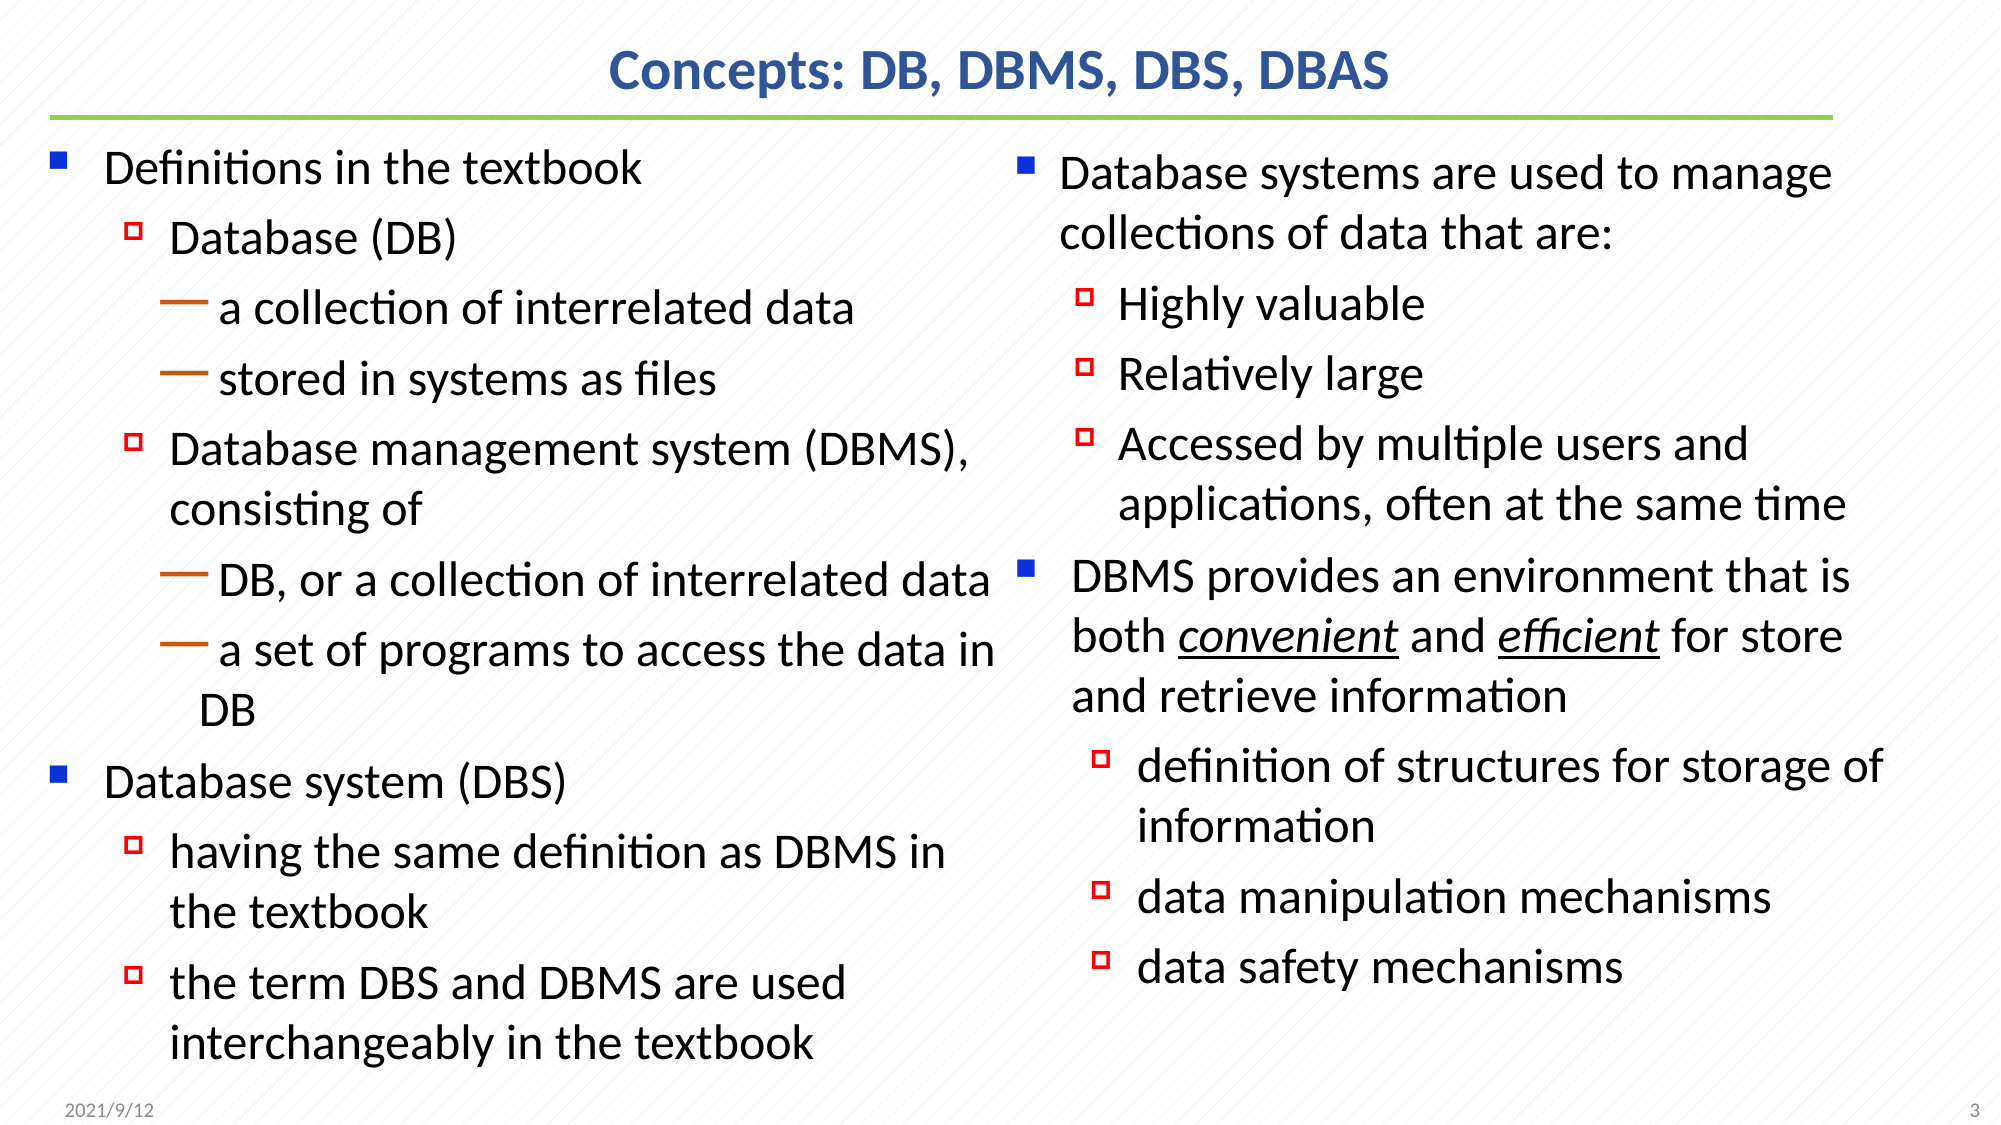

# Concepts: DB, DBMS, DBS, DBAS
Definitions in the textbook
Database (DB)
a collection of interrelated data
stored in systems as files
Database management system (DBMS), consisting of
DB, or a collection of interrelated data
a set of programs to access the data in DB
Database system (DBS)
having the same definition as DBMS in the textbook
the term DBS and DBMS are used interchangeably in the textbook
Database systems are used to manage collections of data that are:
Highly valuable
Relatively large
Accessed by multiple users and applications, often at the same time
DBMS provides an environment that is both convenient and efficient for store and retrieve information
definition of structures for storage of information
data manipulation mechanisms
data safety mechanisms
3
2021/9/12